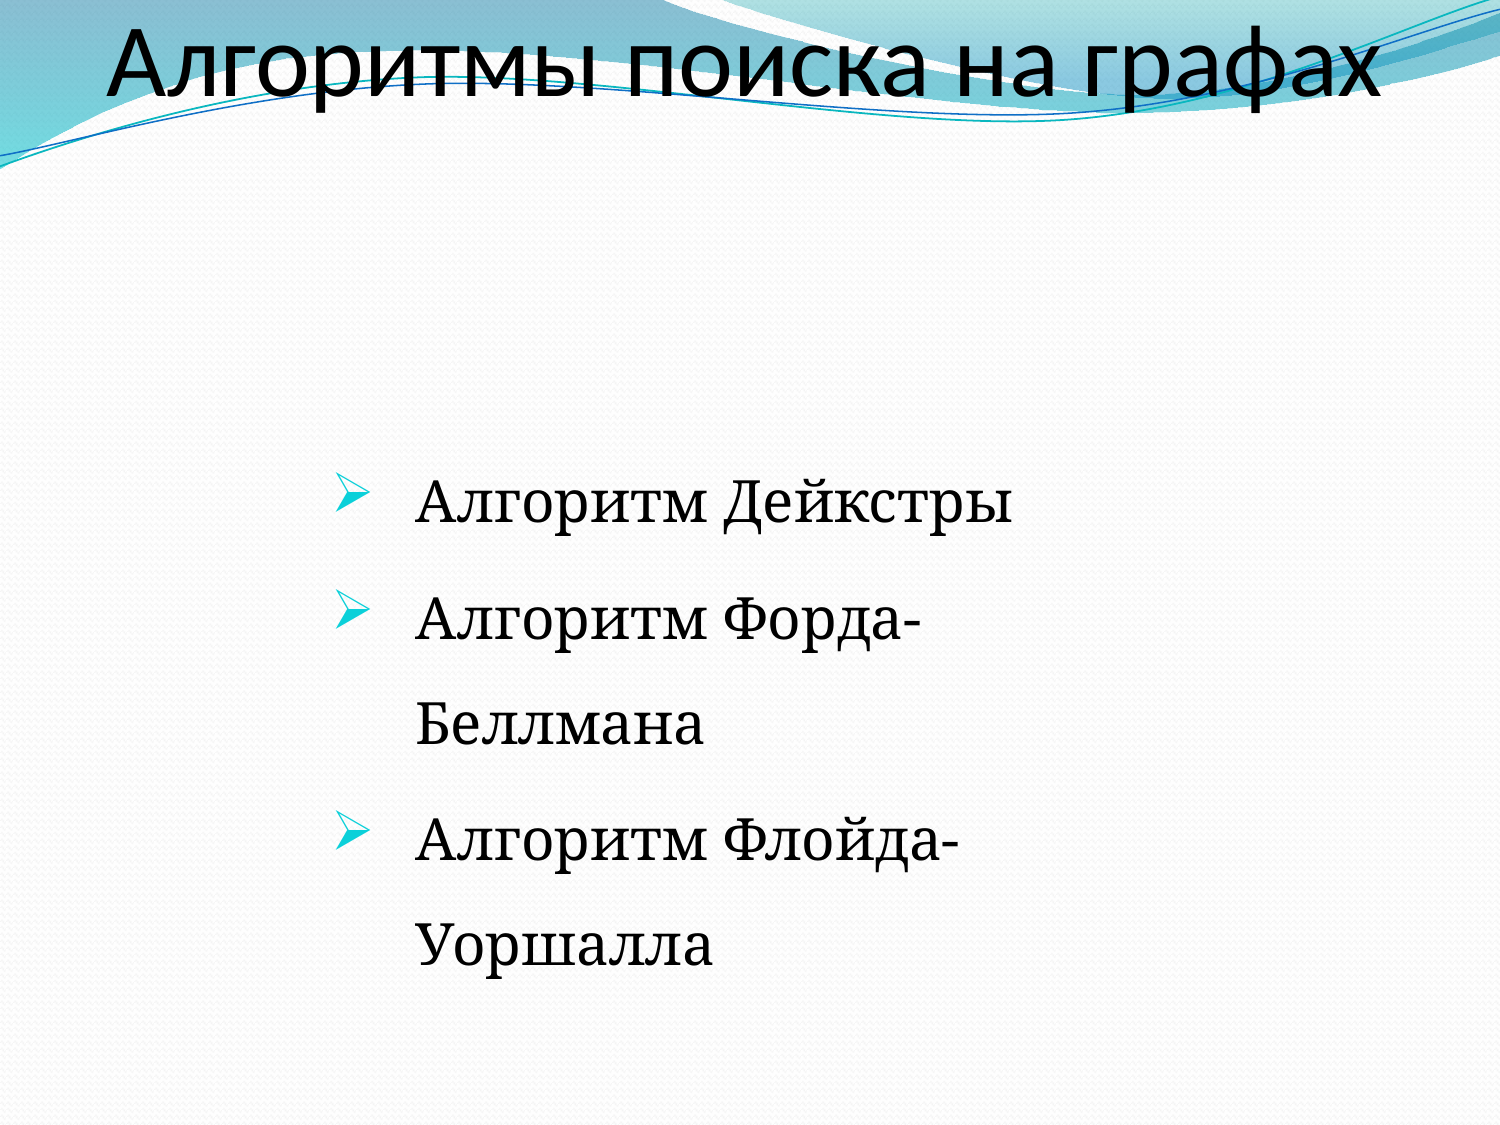

# Алгоритмы поиска на графах
Алгоритм Дейкстры
Алгоритм Форда-Беллмана
Алгоритм Флойда-Уоршалла